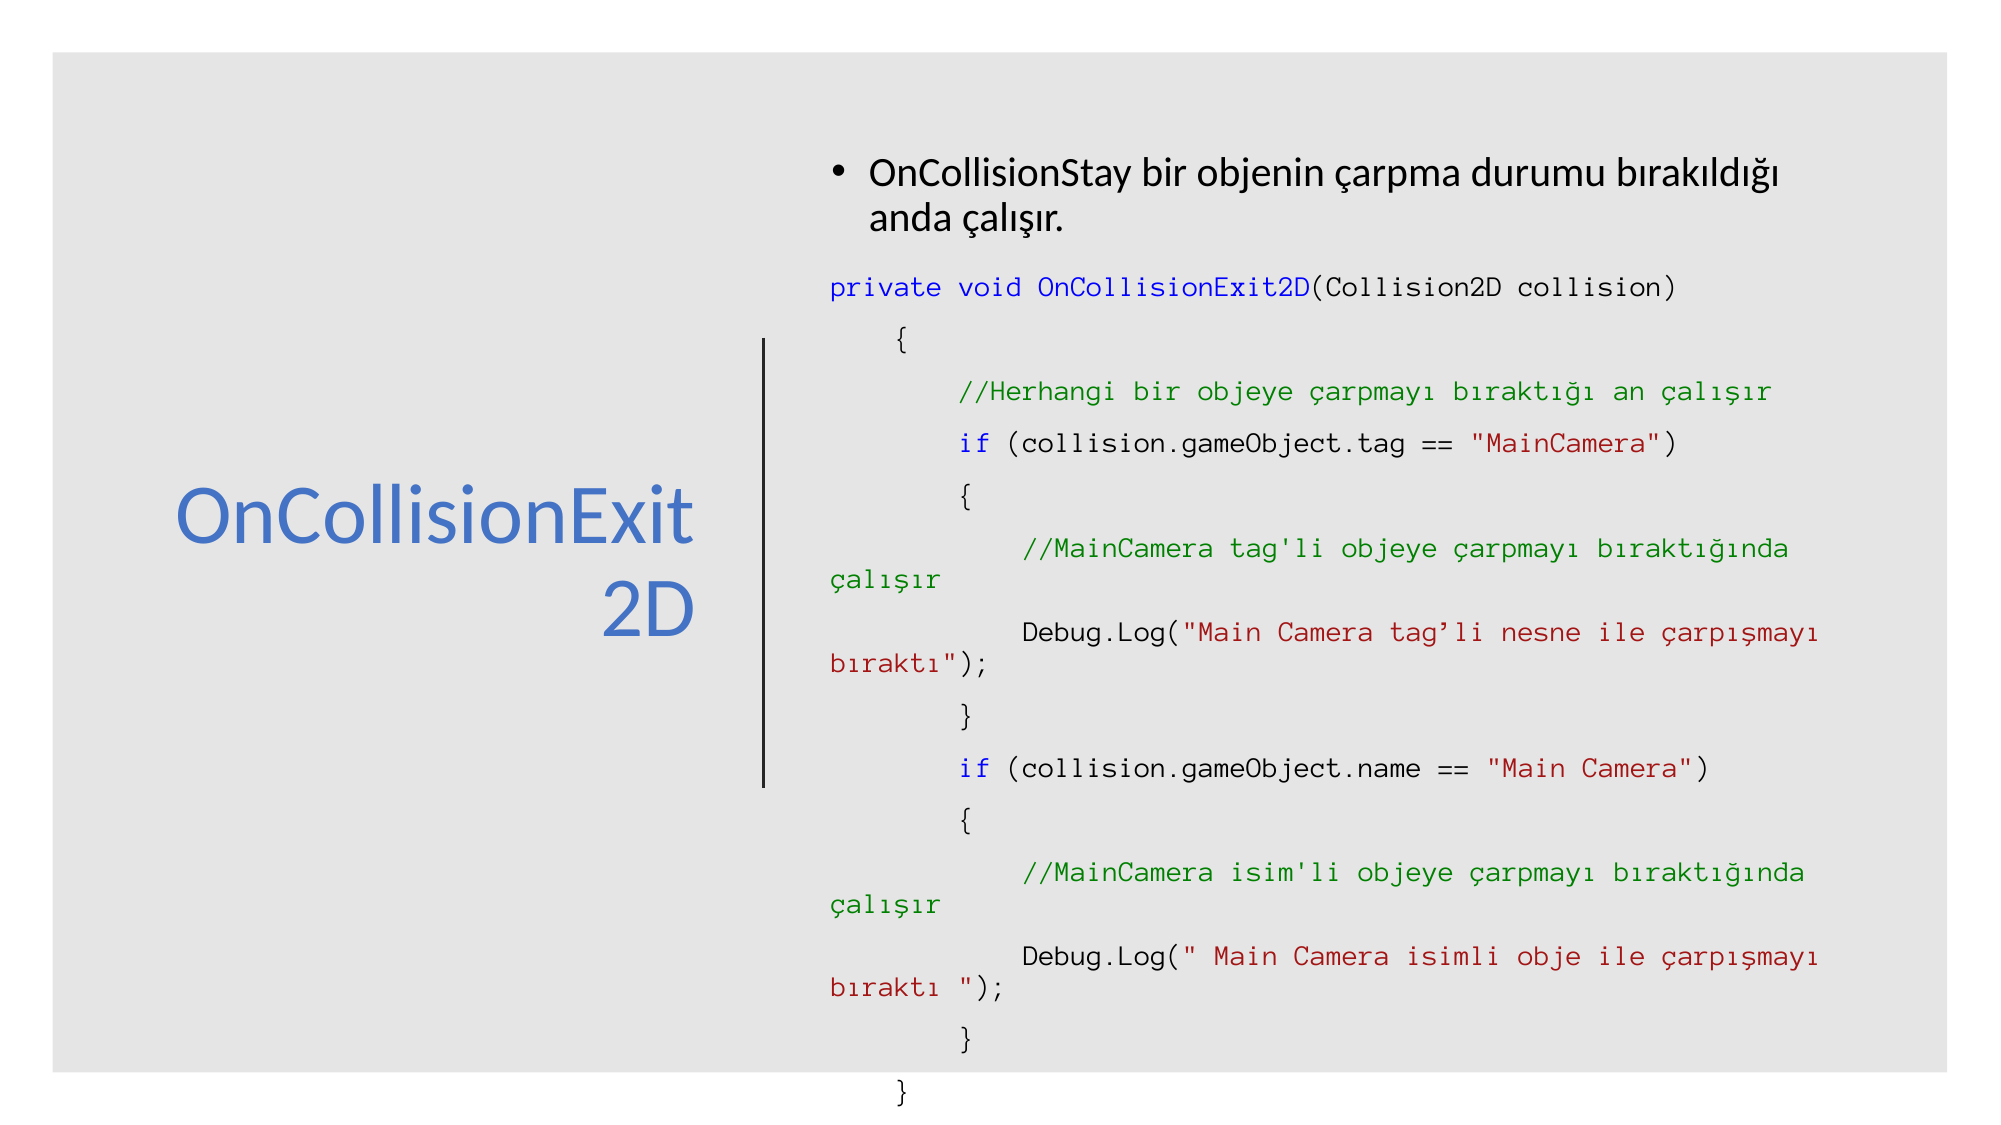

OnCollisionStay bir objenin çarpma durumu bırakıldığı anda çalışır.
# OnCollisionExit2D
private void OnCollisionExit2D(Collision2D collision)
    {
        //Herhangi bir objeye çarpmayı bıraktığı an çalışır
        if (collision.gameObject.tag == "MainCamera")
        {
            //MainCamera tag'li objeye çarpmayı bıraktığında çalışır
            Debug.Log("Main Camera tag’li nesne ile çarpışmayı bıraktı");
        }
        if (collision.gameObject.name == "Main Camera")
        {
            //MainCamera isim'li objeye çarpmayı bıraktığında çalışır
            Debug.Log(" Main Camera isimli obje ile çarpışmayı bıraktı ");
        }
    }